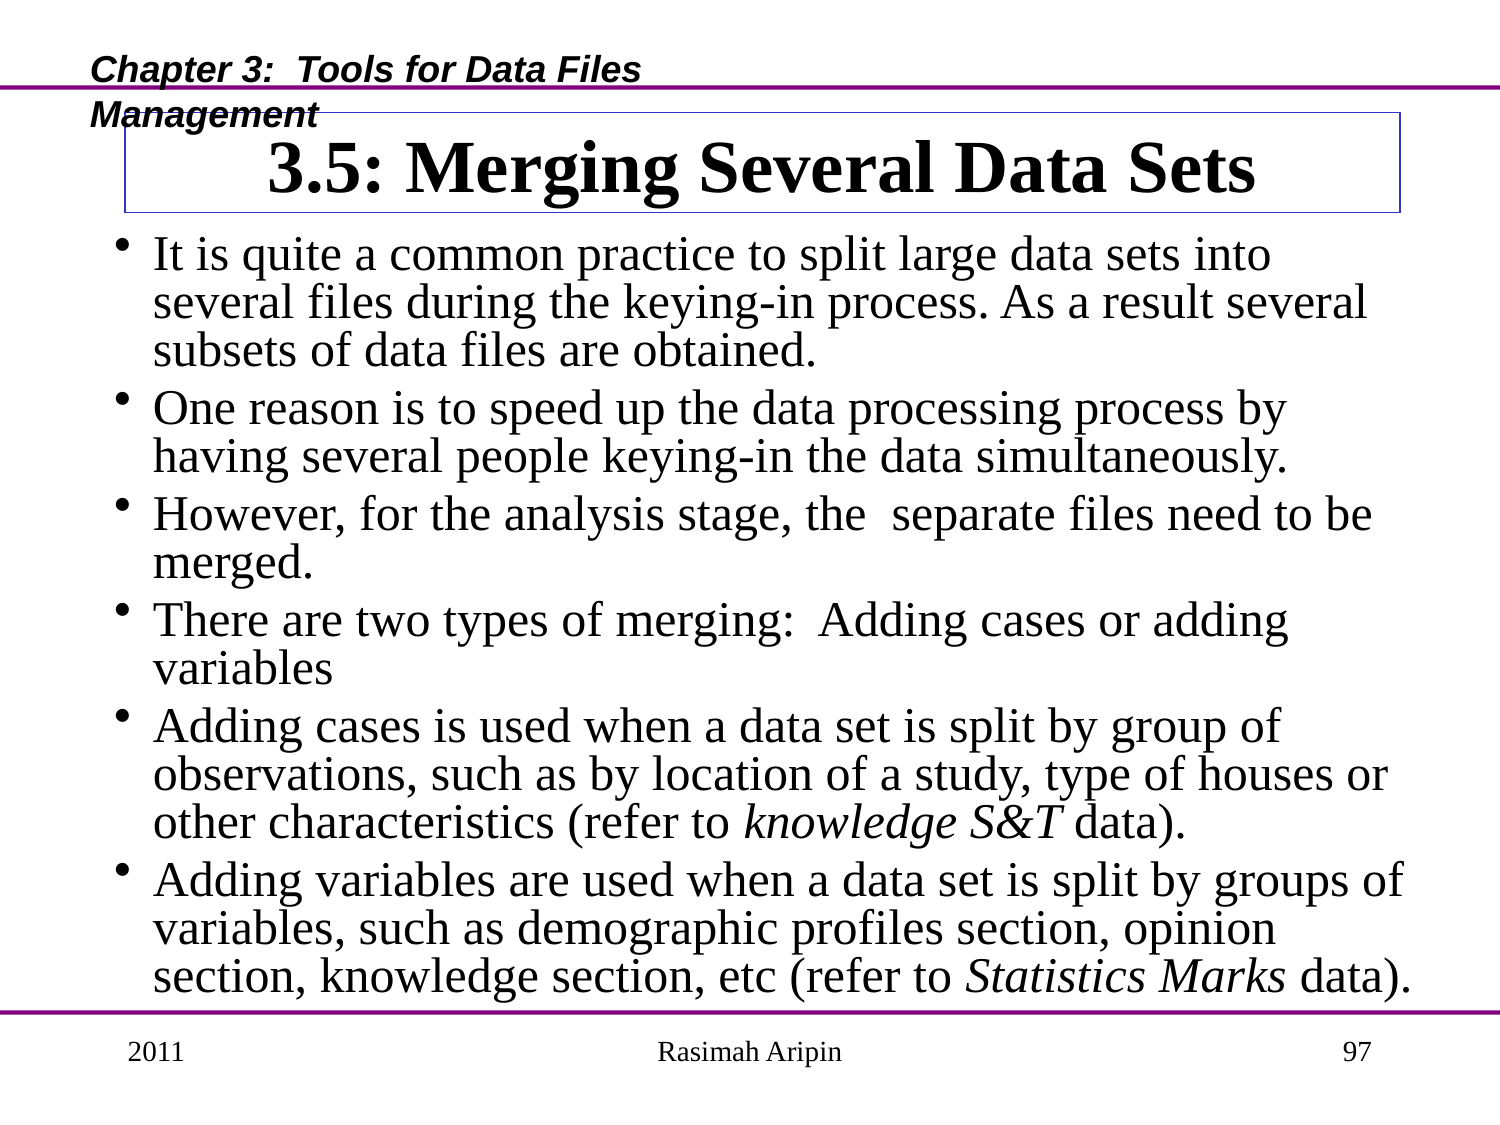

Chapter 3:  Tools for Data Files Management
# 3.5: Merging Several Data Sets
It is quite a common practice to split large data sets into several files during the keying-in process. As a result several subsets of data files are obtained.
One reason is to speed up the data processing process by having several people keying-in the data simultaneously.
However, for the analysis stage, the  separate files need to be merged.
There are two types of merging:  Adding cases or adding variables
Adding cases is used when a data set is split by group of observations, such as by location of a study, type of houses or other characteristics (refer to knowledge S&T data).
Adding variables are used when a data set is split by groups of variables, such as demographic profiles section, opinion section, knowledge section, etc (refer to Statistics Marks data).
2011
Rasimah Aripin
97